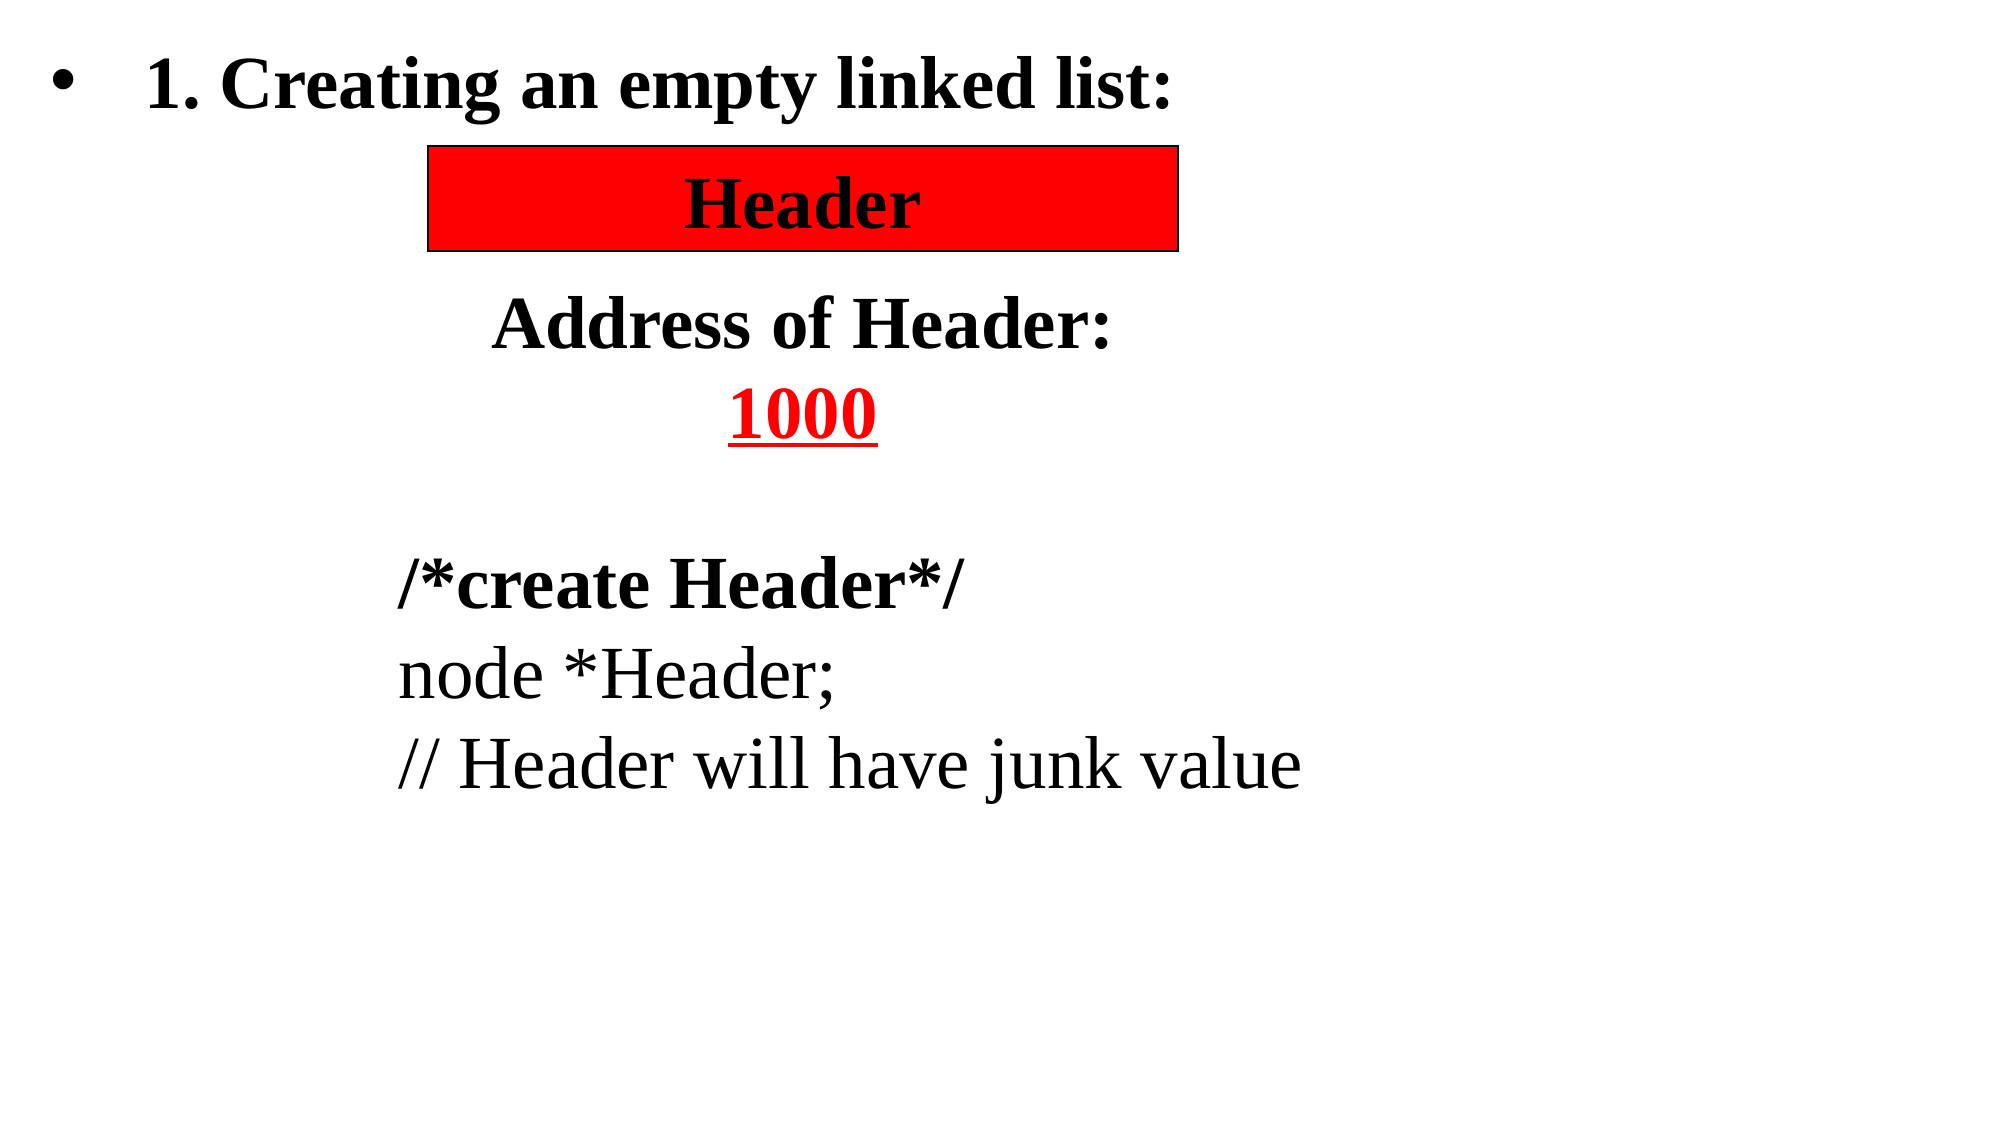

1. Creating an empty linked list:
Header
Address of Header:
1000
/*create Header*/
node *Header;
// Header will have junk value